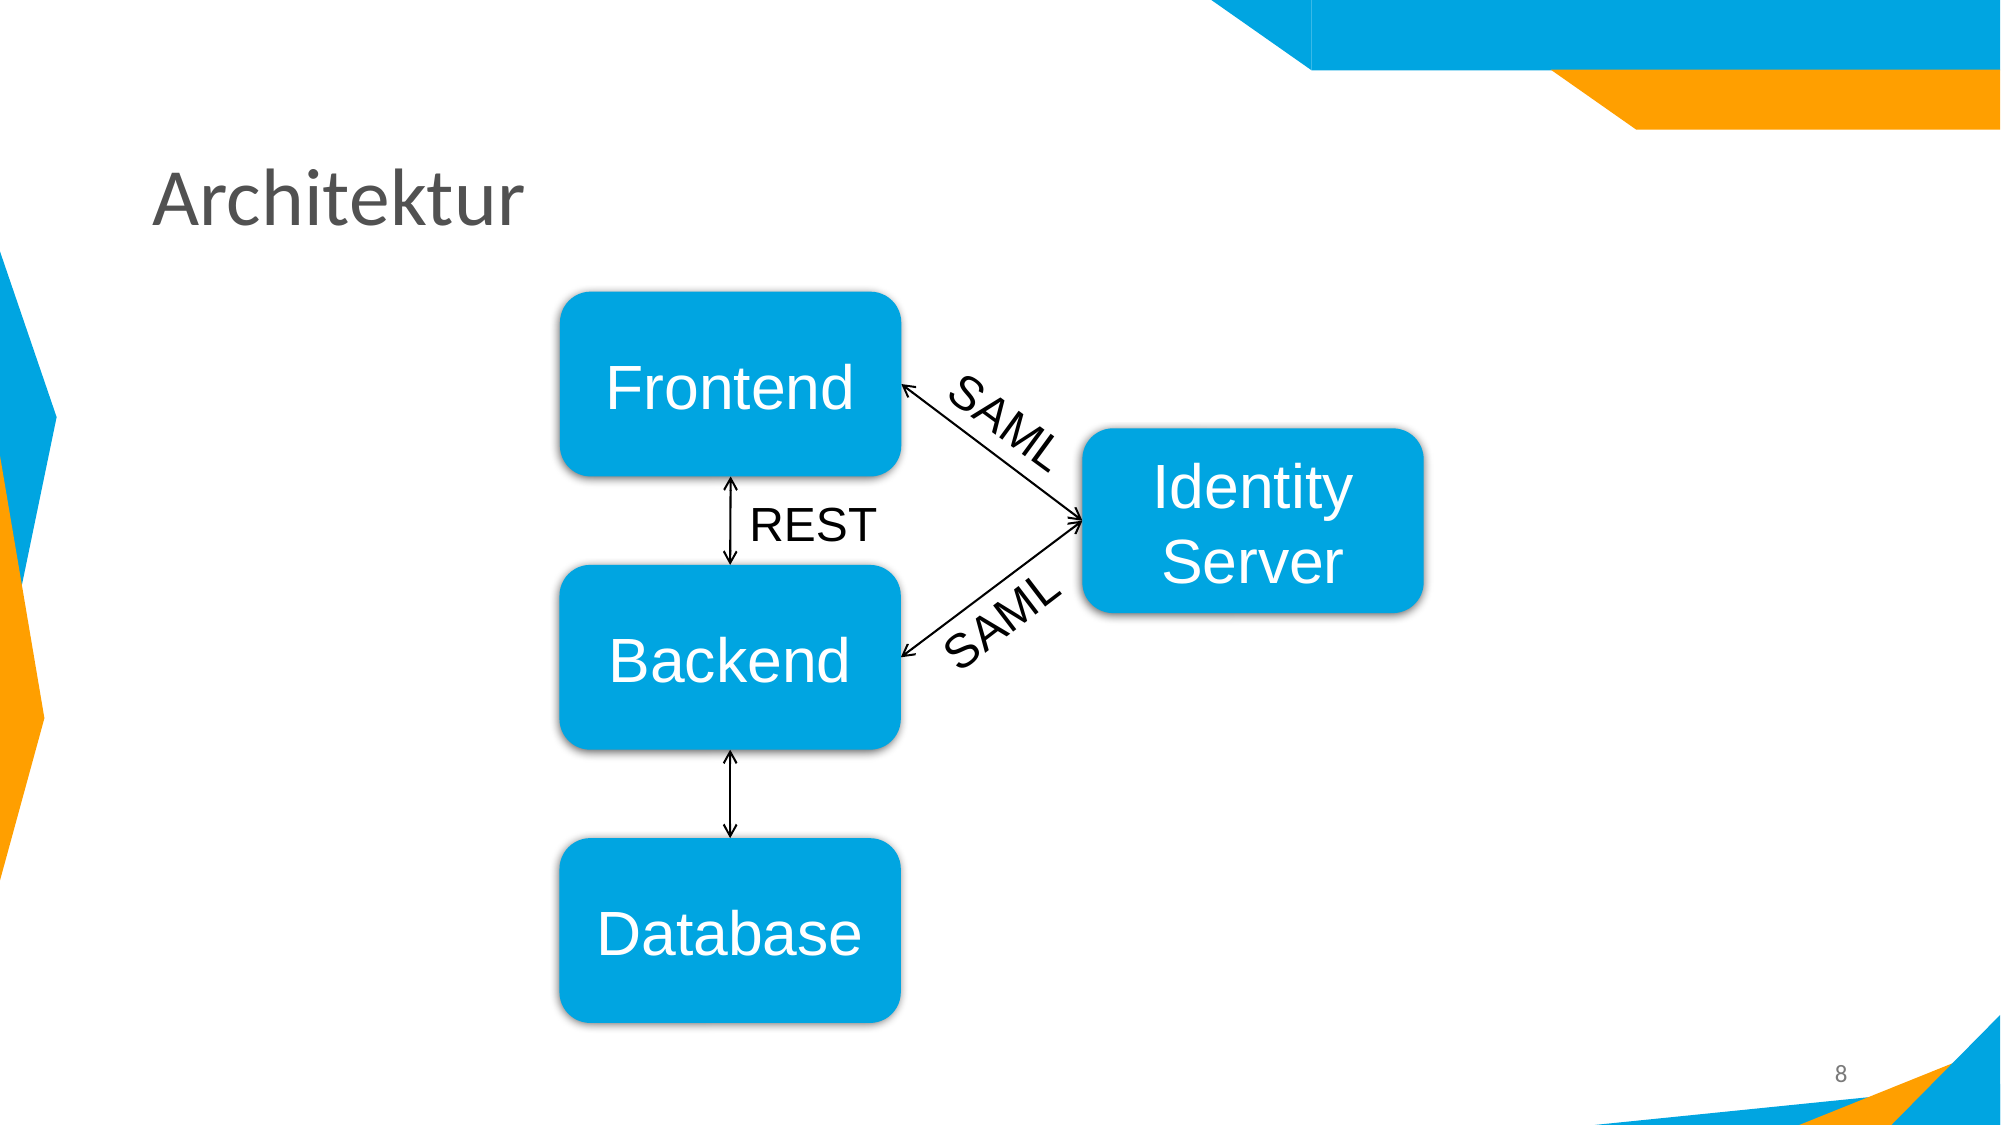

# Architektur
Frontend
SAML
Identity Server
REST
Backend
SAML
Database
8